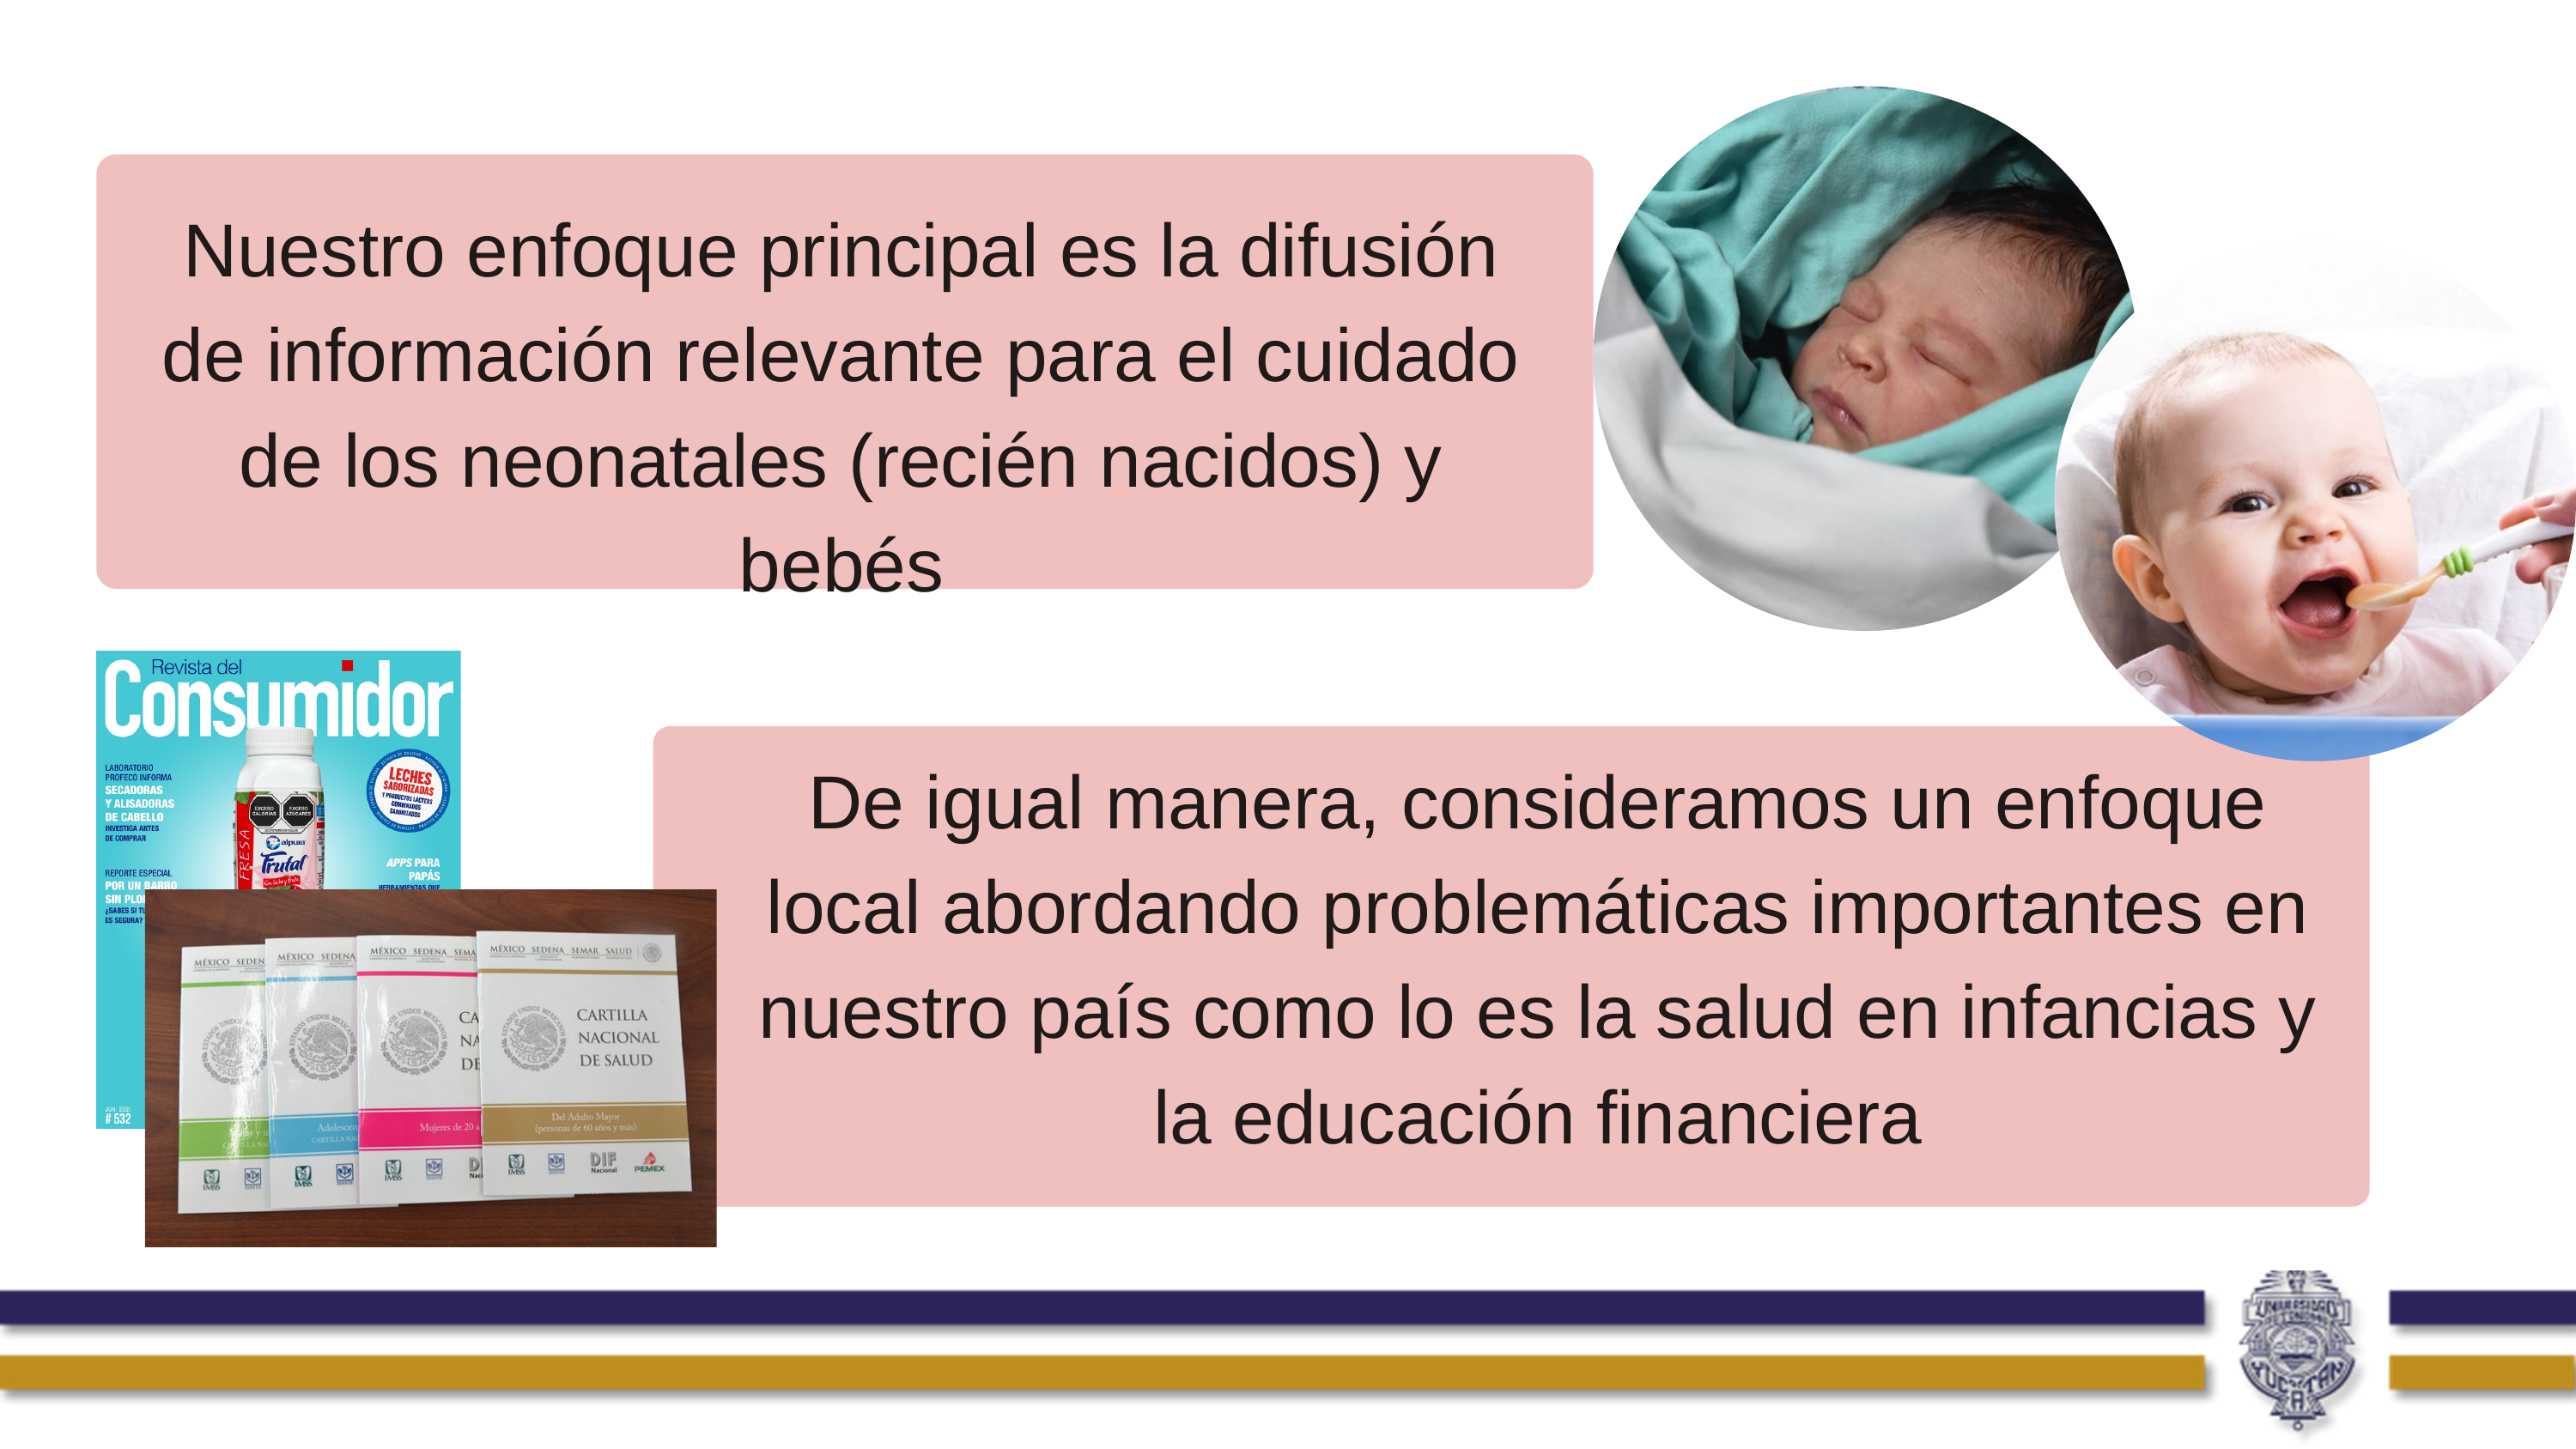

Nuestro enfoque principal es la difusión de información relevante para el cuidado de los neonatales (recién nacidos) y bebés

De igual manera, consideramos un enfoque local abordando problemáticas importantes en nuestro país como lo es la salud en infancias y la educación financiera